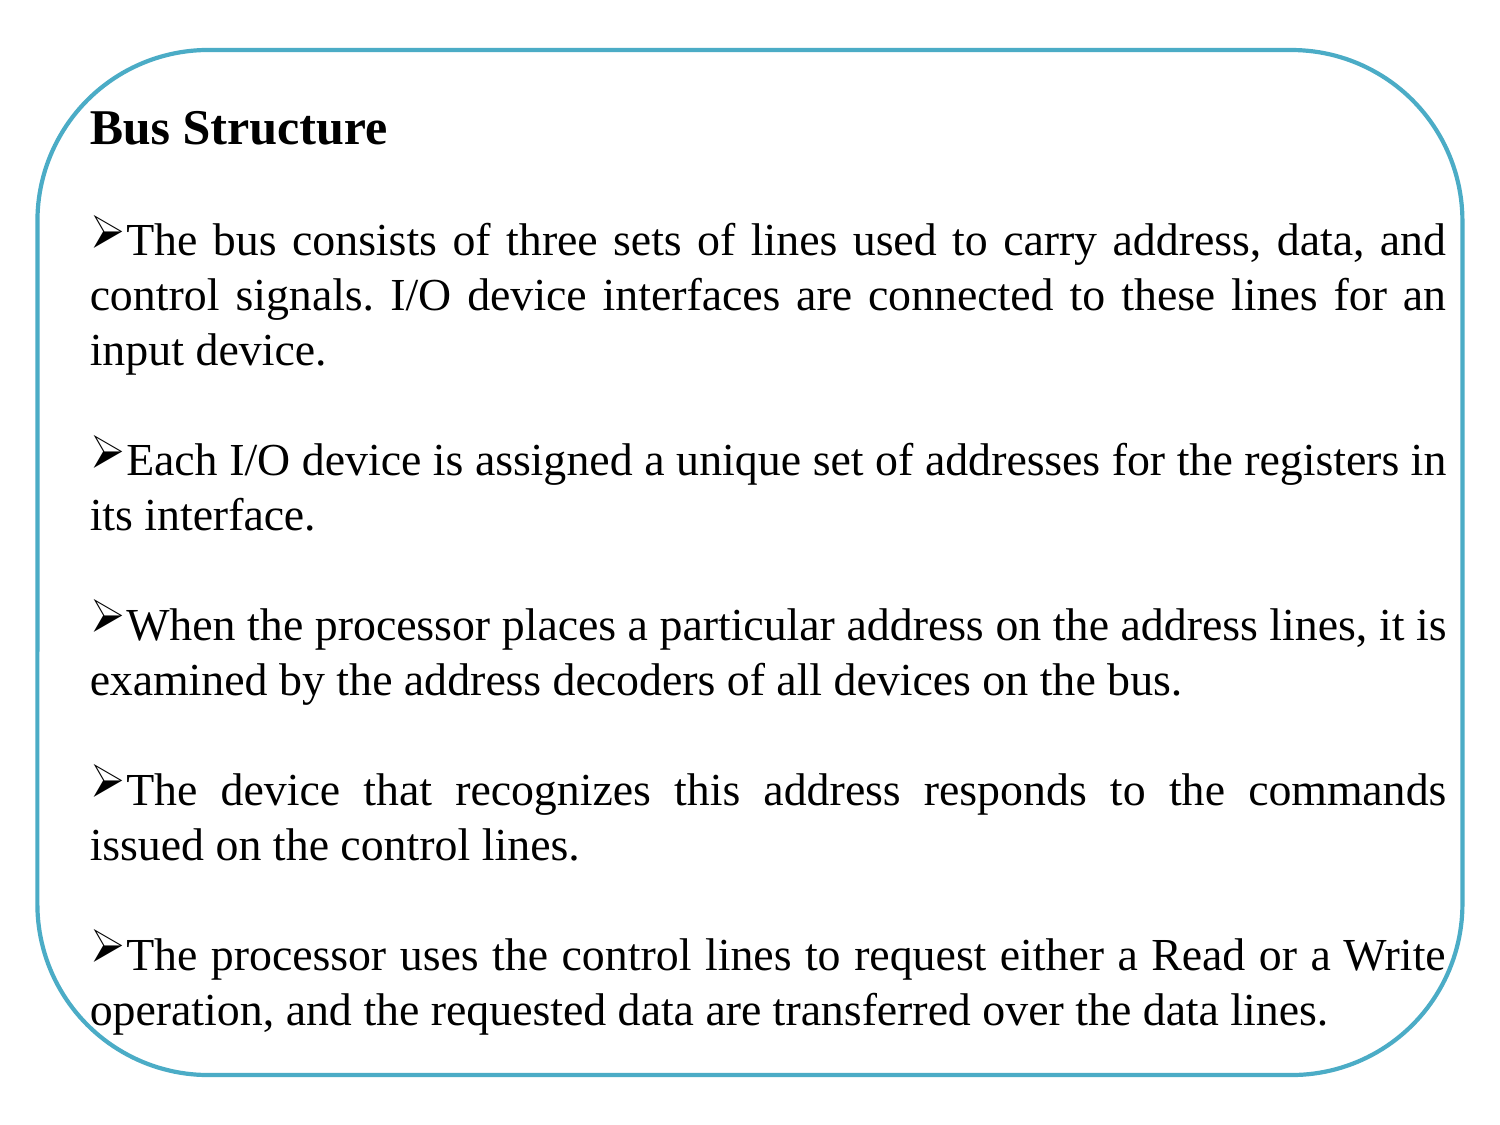

Bus Structure

The bus consists of three sets of lines used to carry address, data, and control signals. I/O device interfaces are connected to these lines for an input device.

Each I/O device is assigned a unique set of addresses for the registers in its interface.

When the processor places a particular address on the address lines, it is examined by the address decoders of all devices on the bus.

The device that recognizes this address responds to the commands issued on the control lines.

The processor uses the control lines to request either a Read or a Write operation, and the requested data are transferred over the data lines.